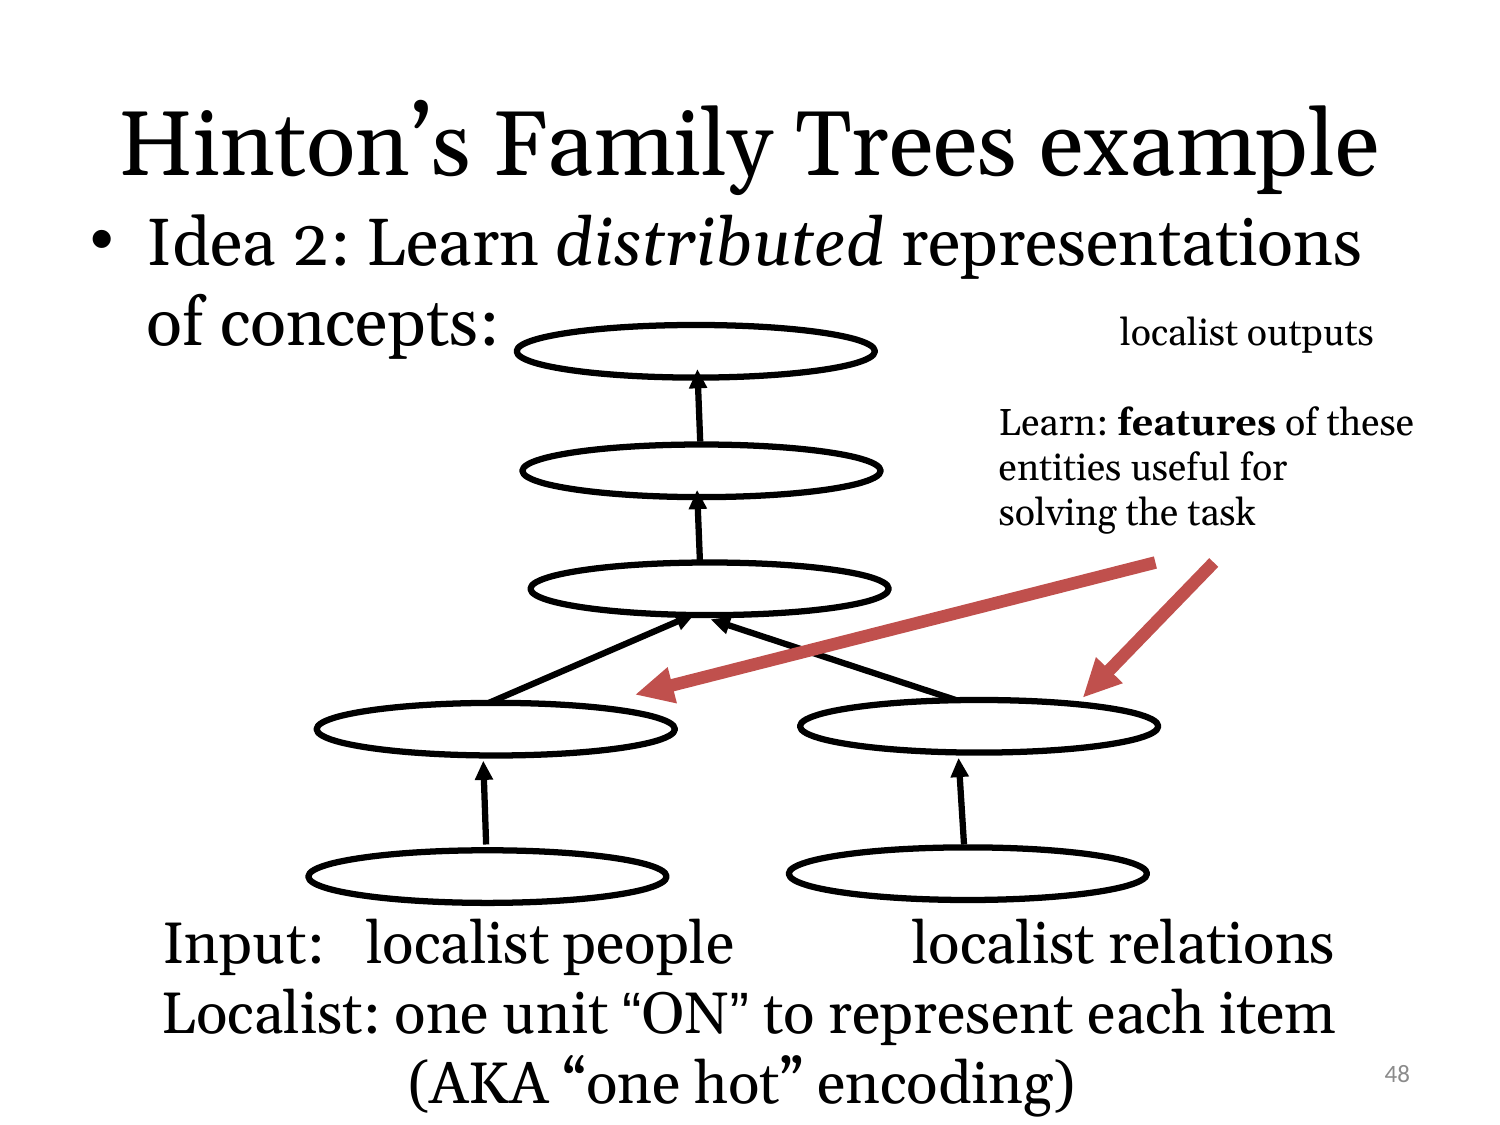

# Hinton’s Family Trees example
Idea 2: Learn distributed representations of concepts:			              localist outputs

Input:   localist people        	localist relations
Localist: one unit “ON” to represent each item (AKA “one hot” encoding)
Learn: features of these
entities useful for
solving the task
48